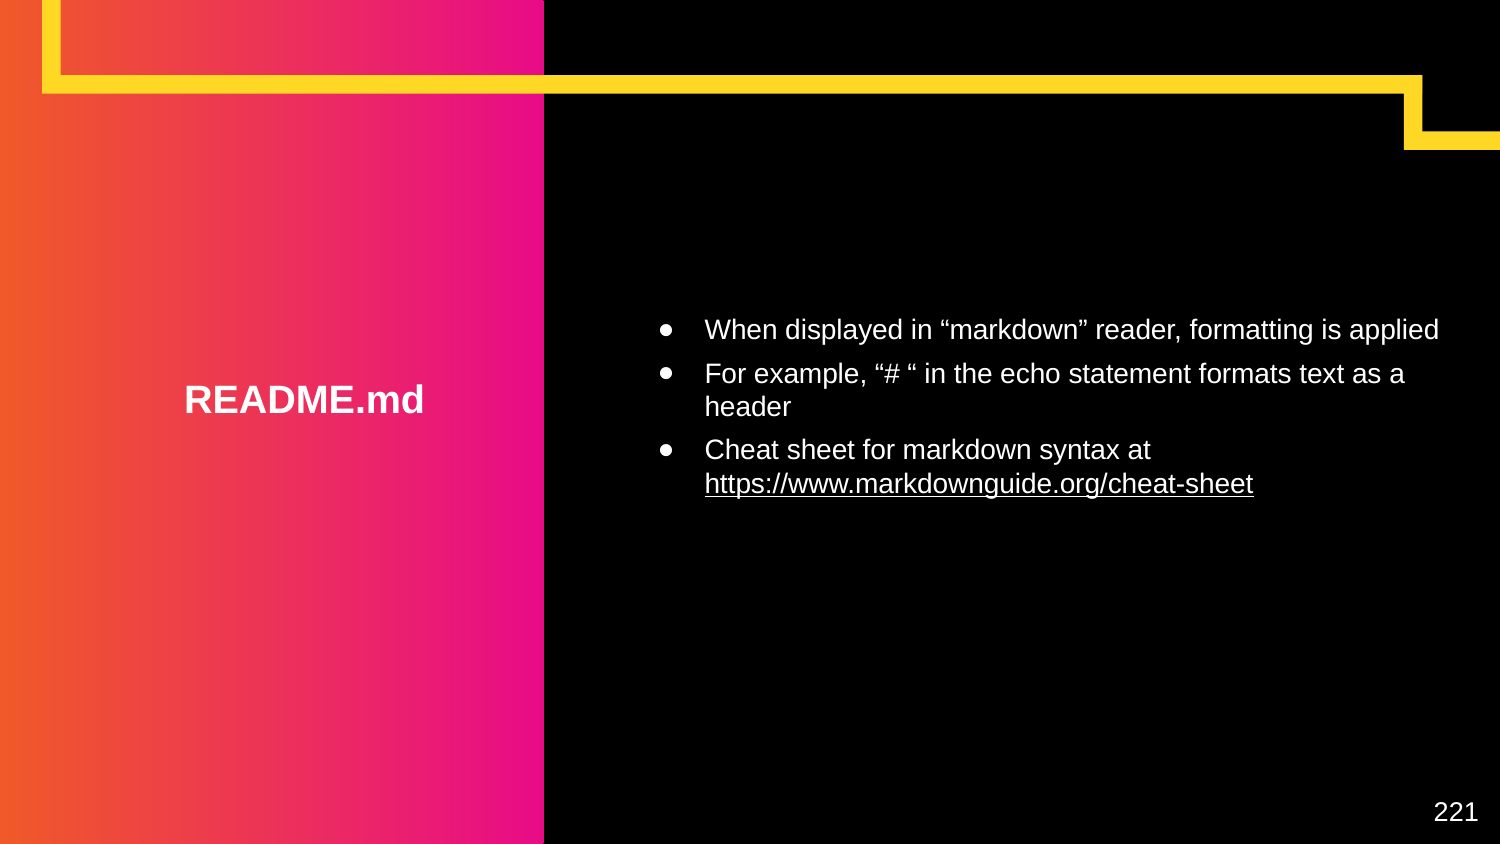

When displayed in “markdown” reader, formatting is applied
For example, “# “ in the echo statement formats text as a header
Cheat sheet for markdown syntax at https://www.markdownguide.org/cheat-sheet
# README.md
221